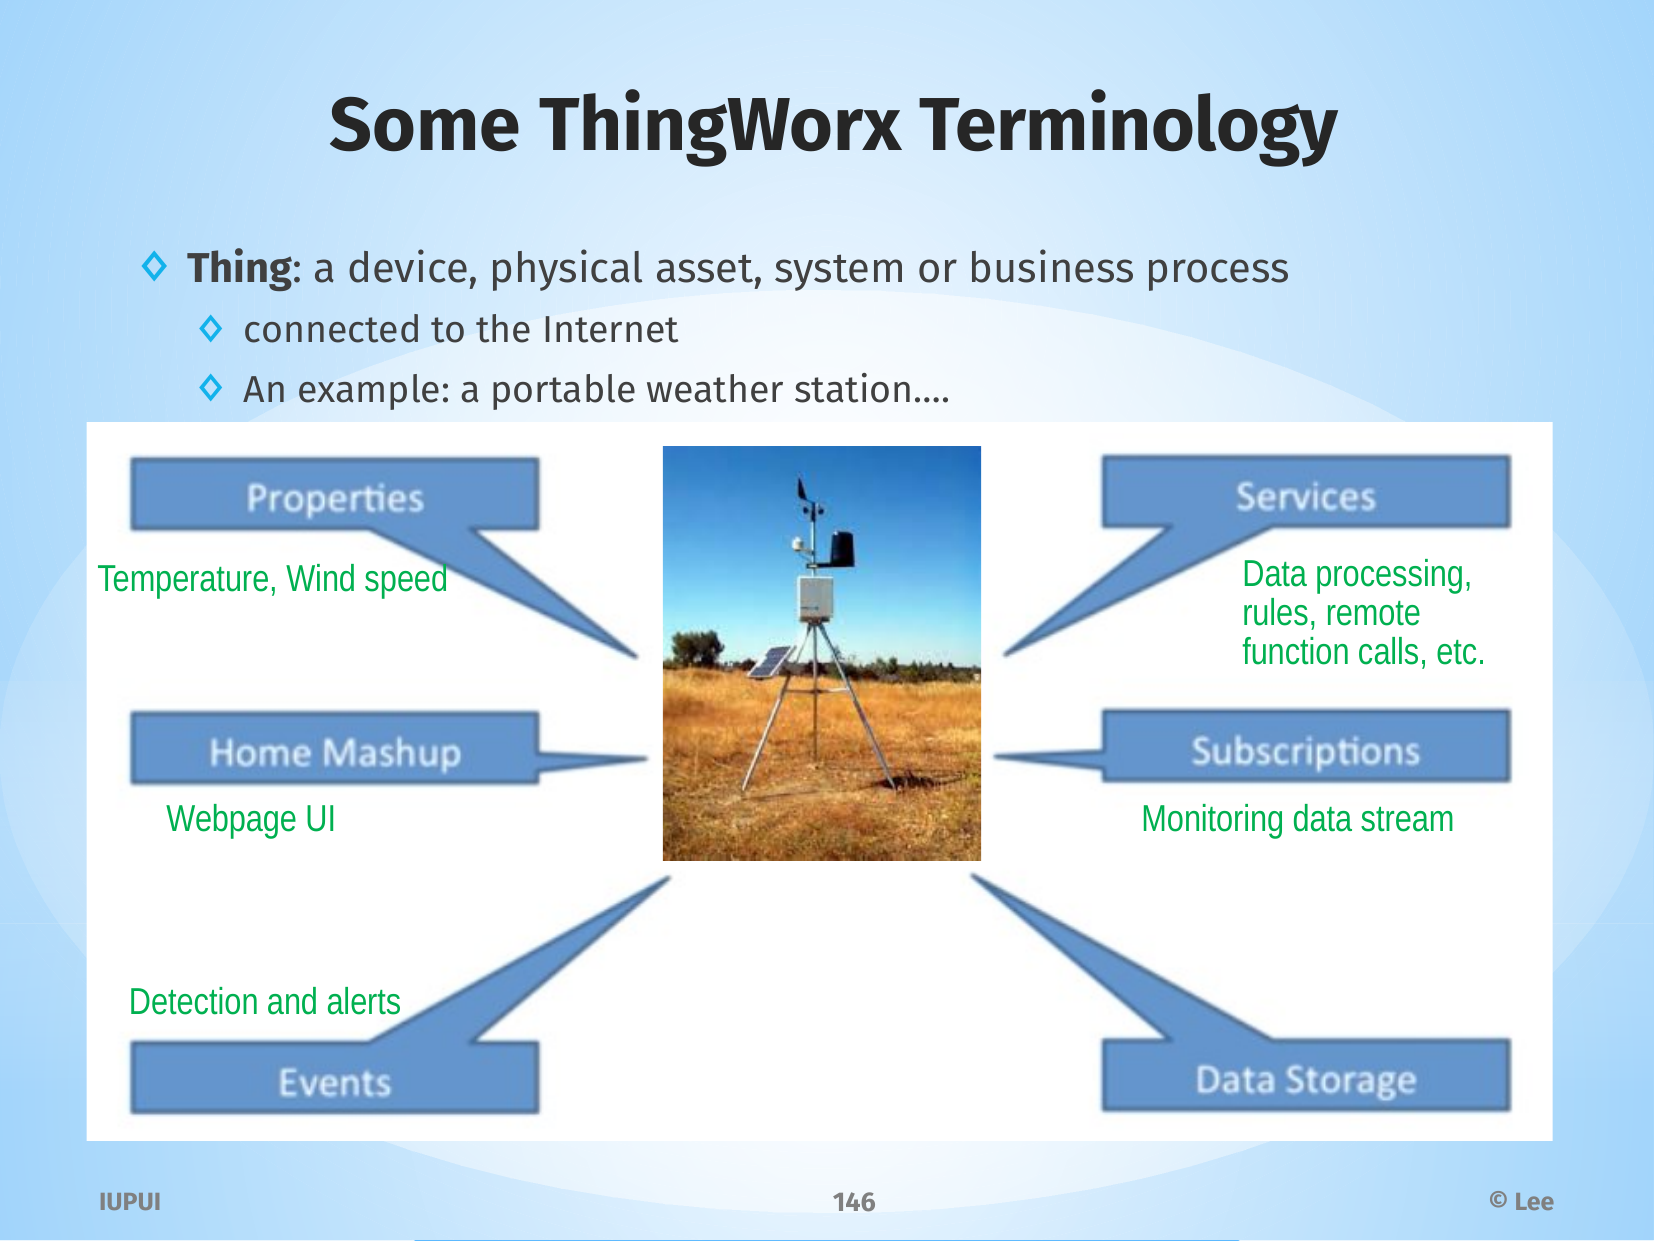

# Some ThingWorx Terminology
Thing: a device, physical asset, system or business process
connected to the Internet
An example: a portable weather station….

Data processing, rules, remote function calls, etc.
Temperature, Wind speed
Webpage UI
Monitoring data stream
Detection and alerts
IUPUI
146
© Lee